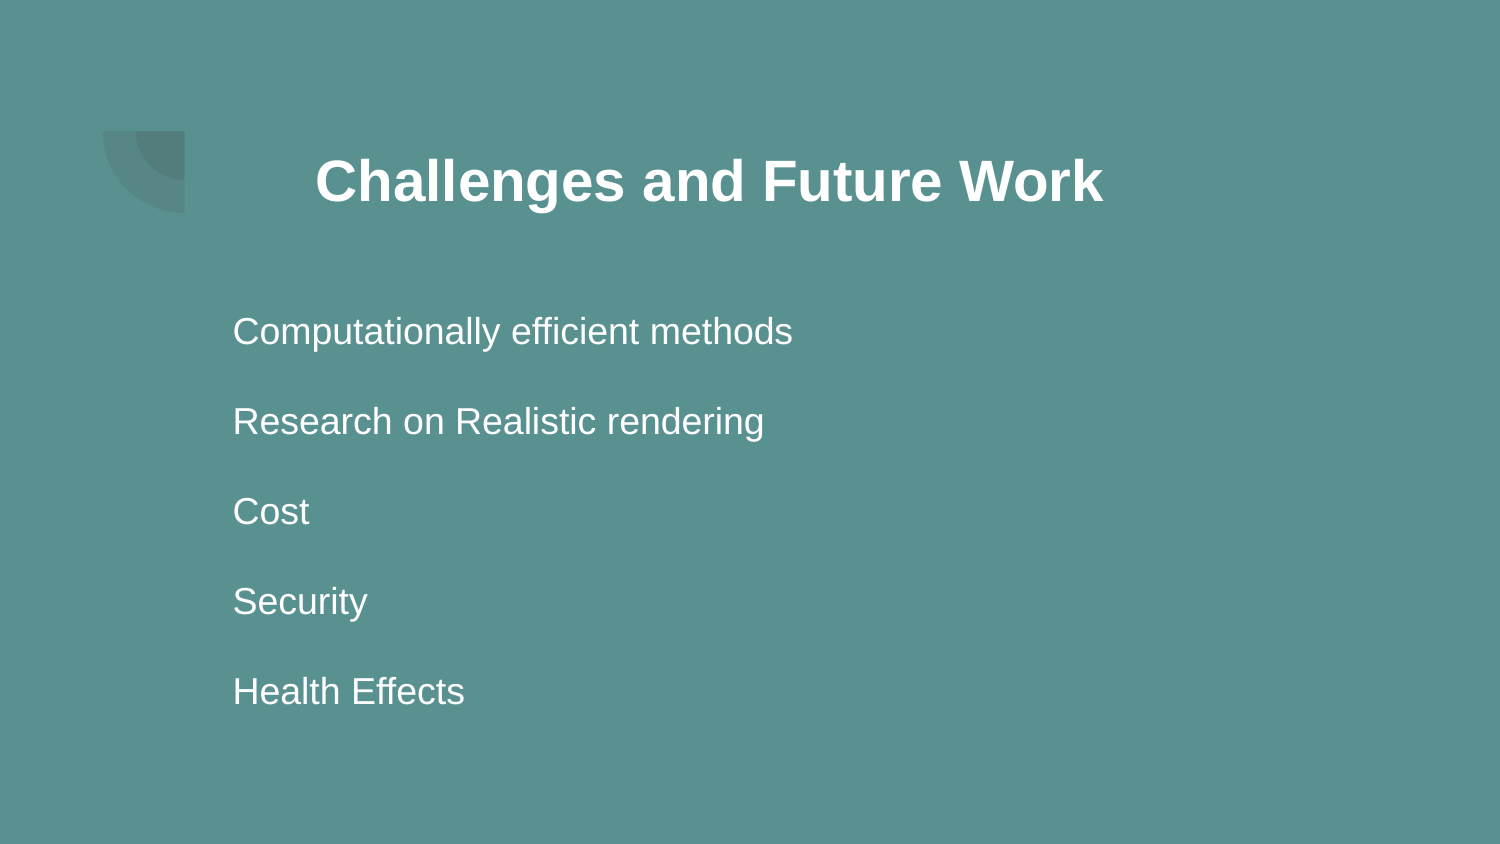

# Challenges and Future Work
Computationally efficient methods

Research on Realistic rendering

Cost

Security

Health Effects